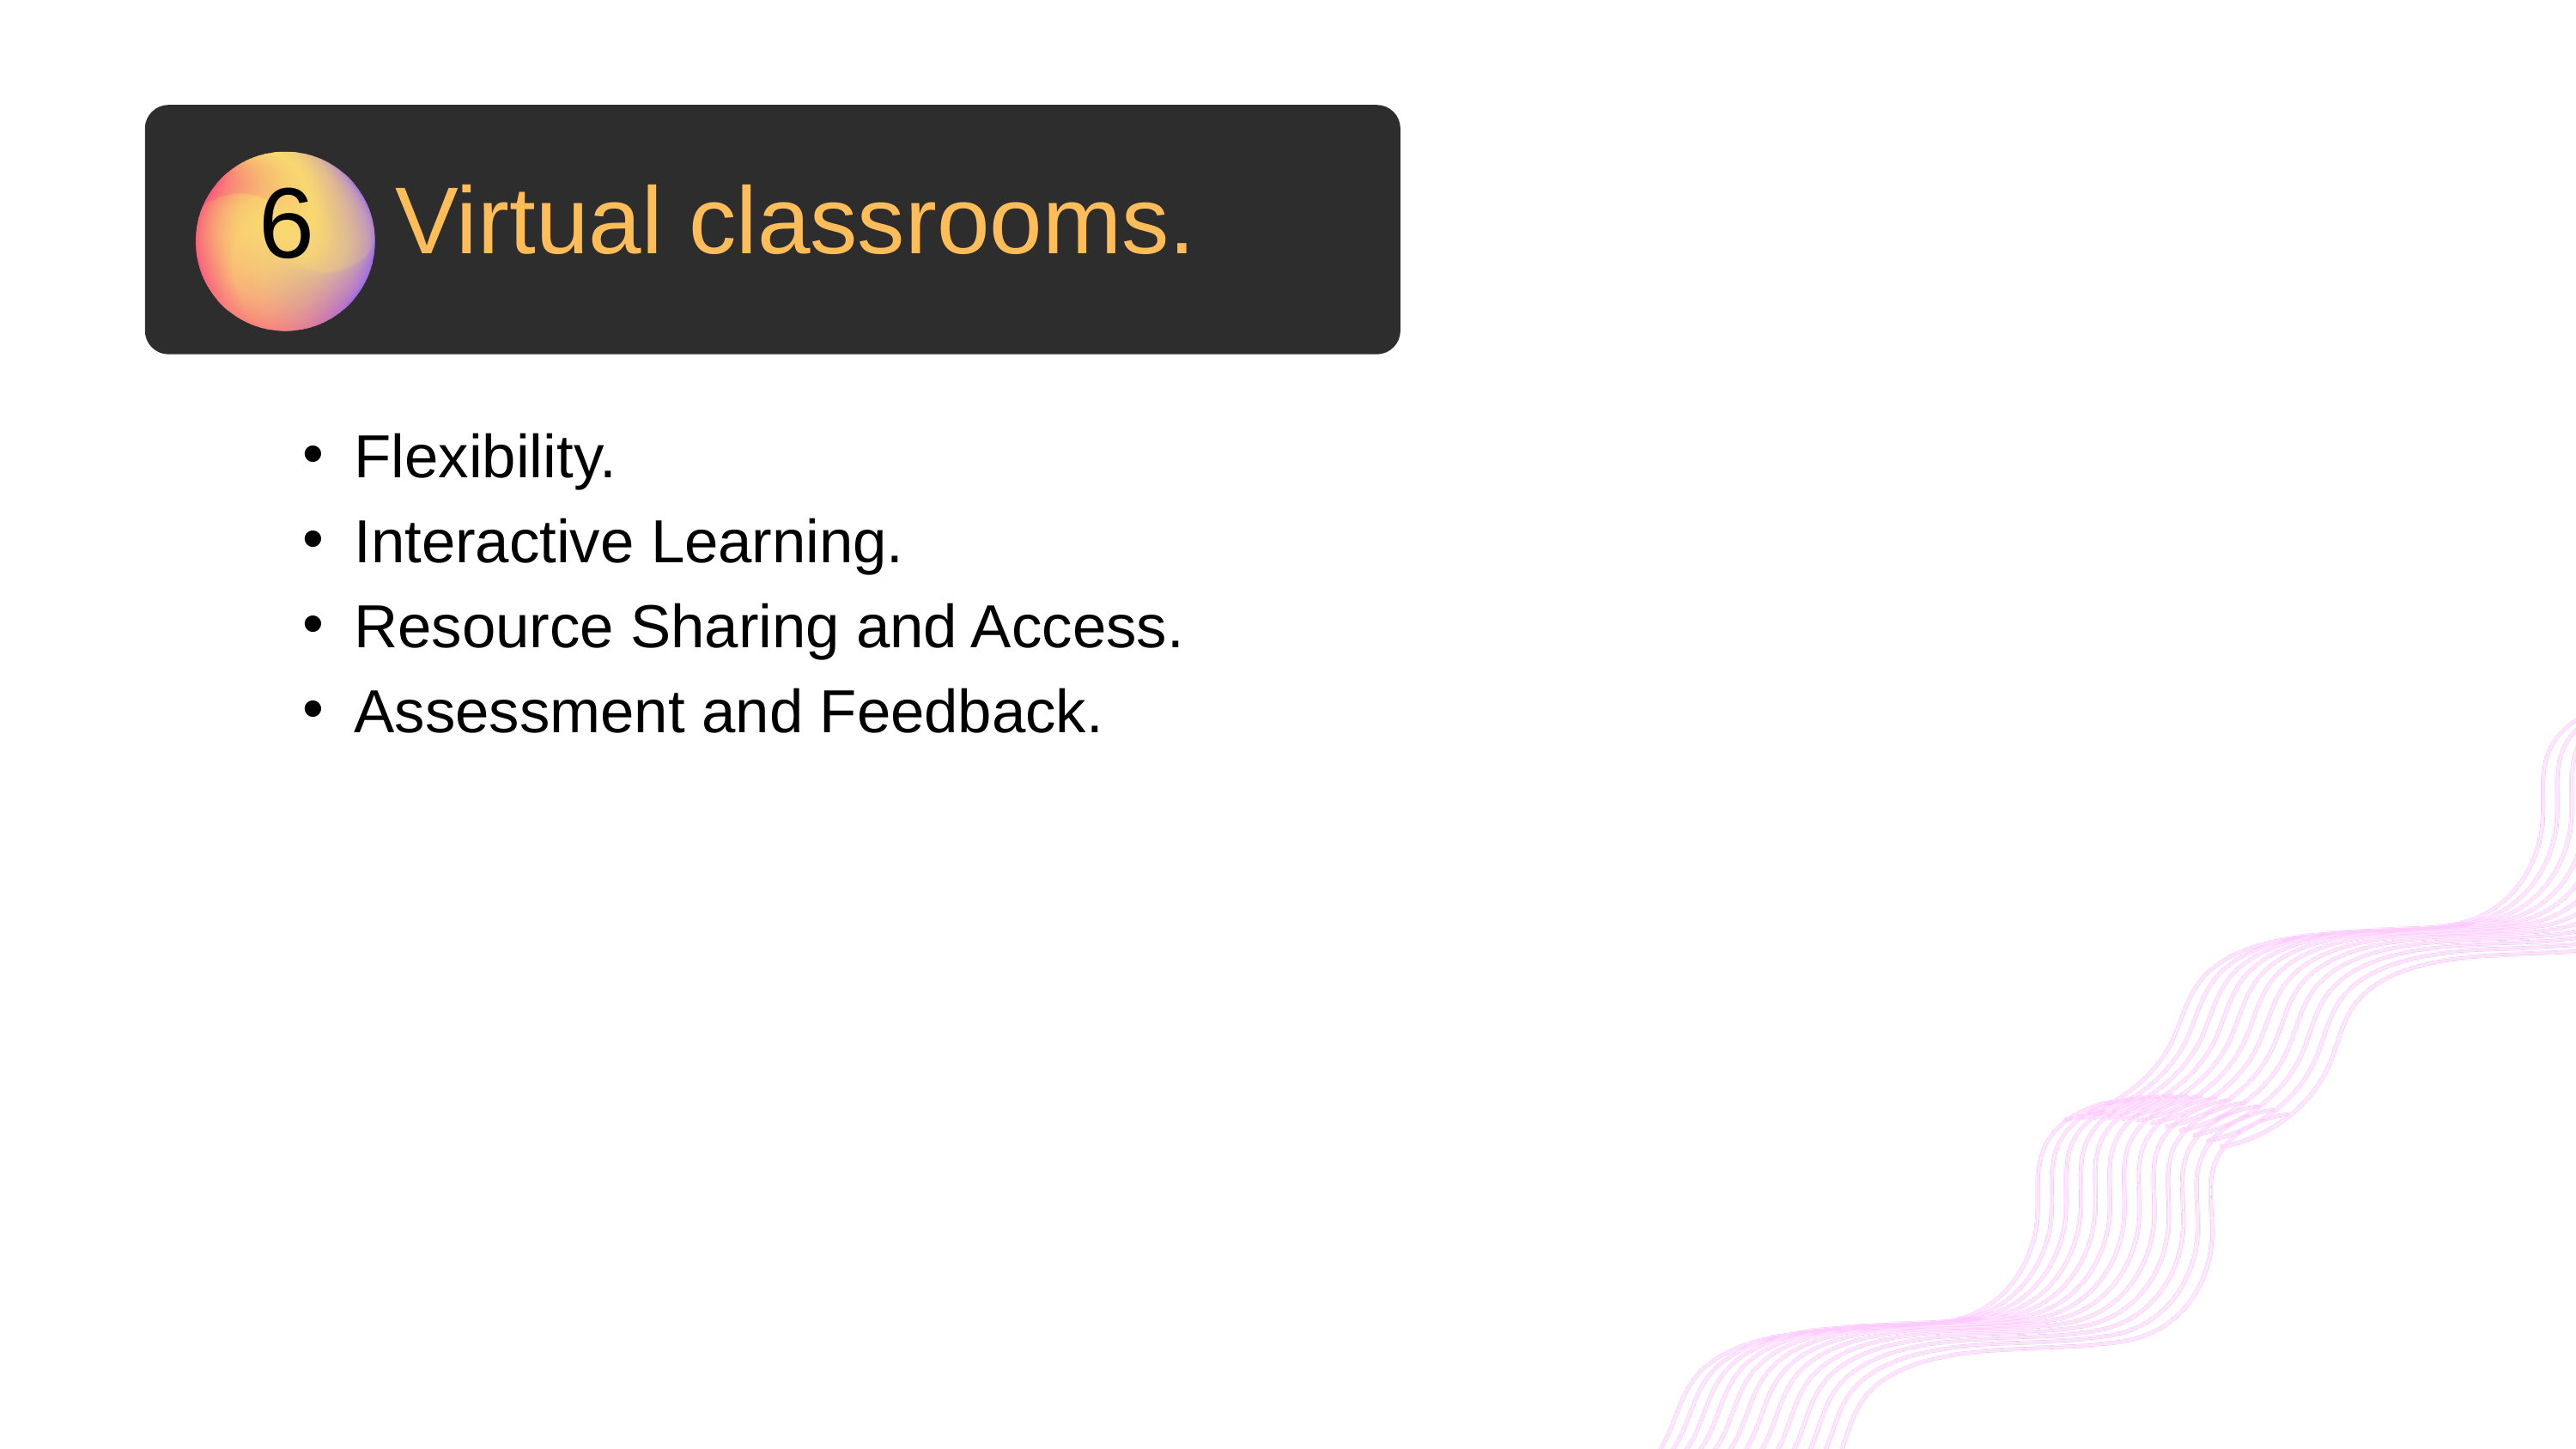

6
Virtual classrooms.
Flexibility.
Interactive Learning.
Resource Sharing and Access.
Assessment and Feedback.